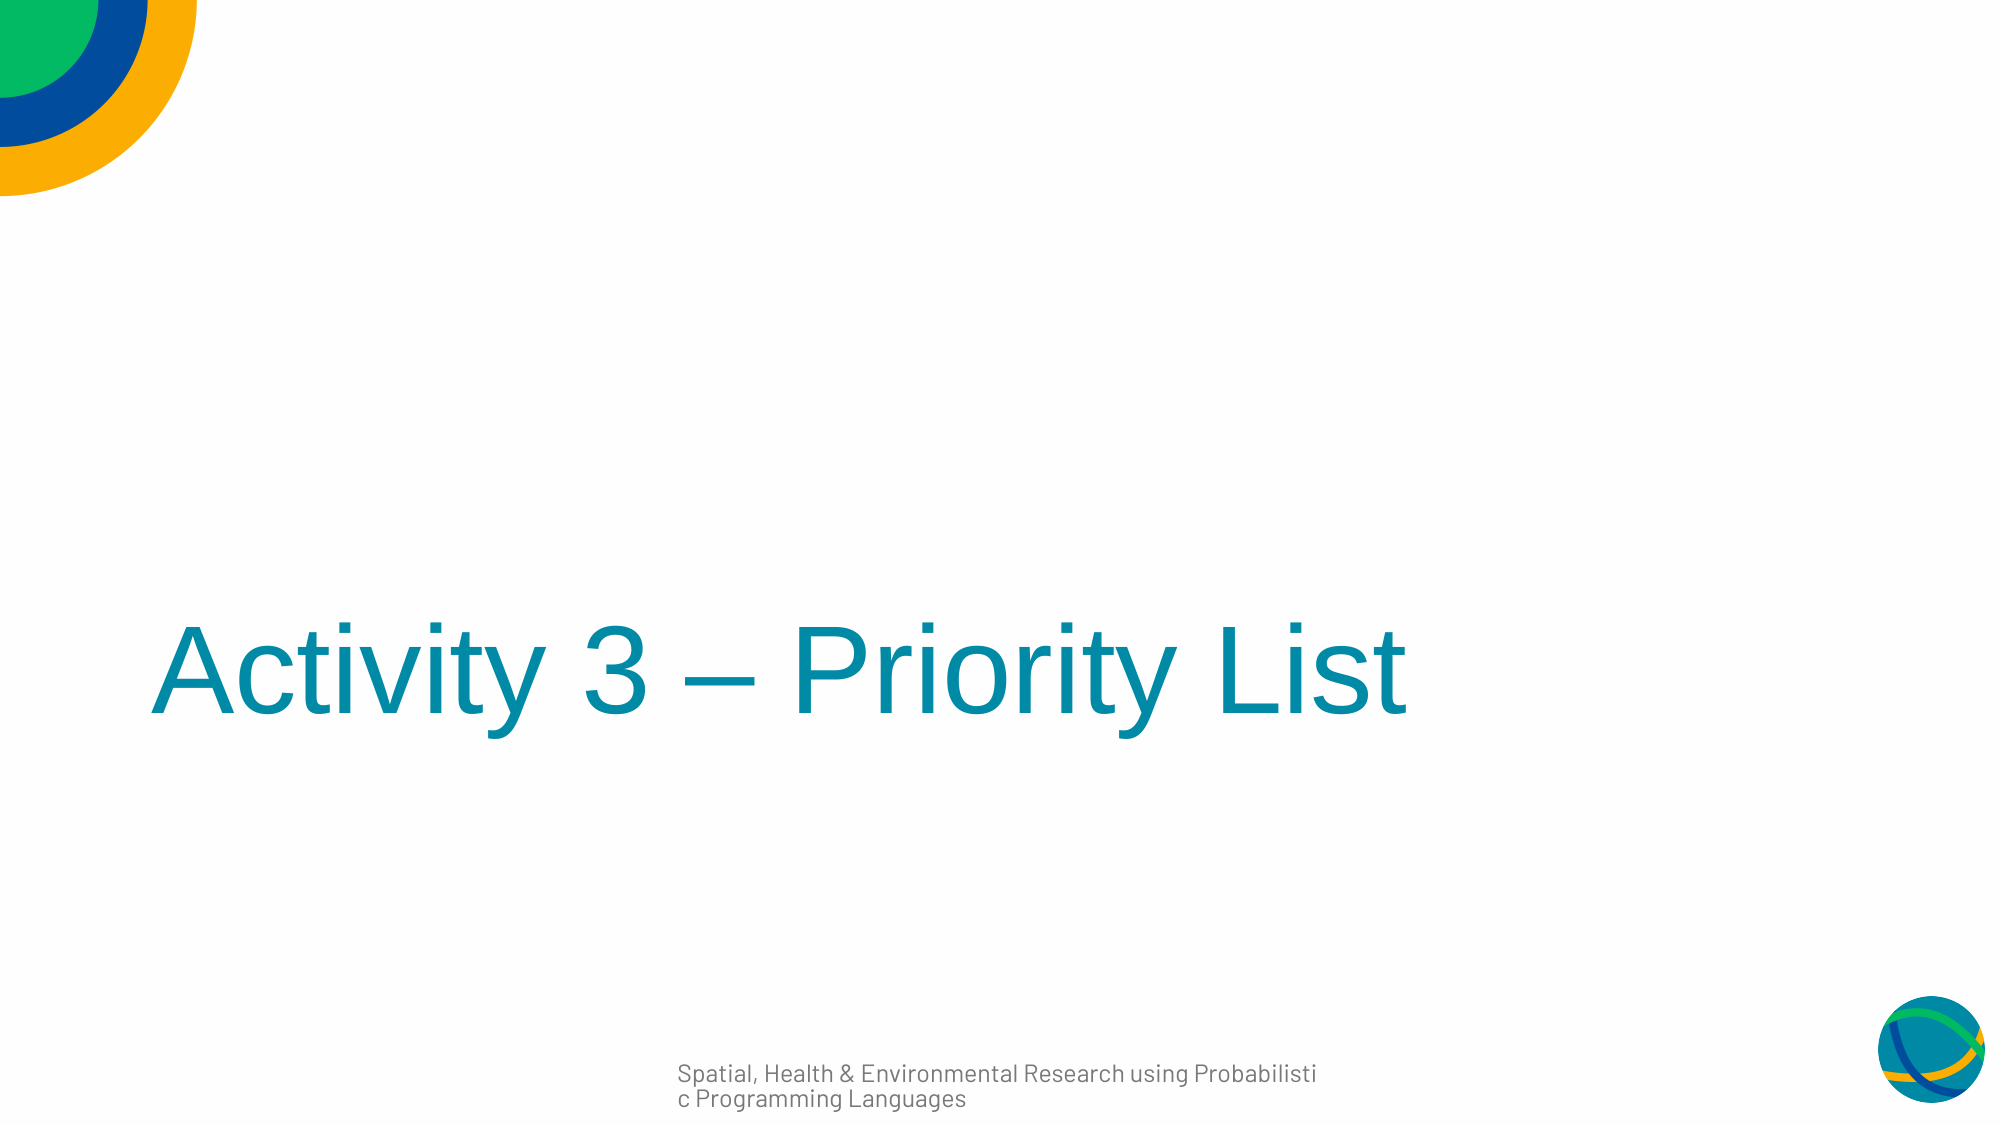

# Activity 3 – Priority List

Spatial, Health & Environmental Research using Probabilistic Programming Languages